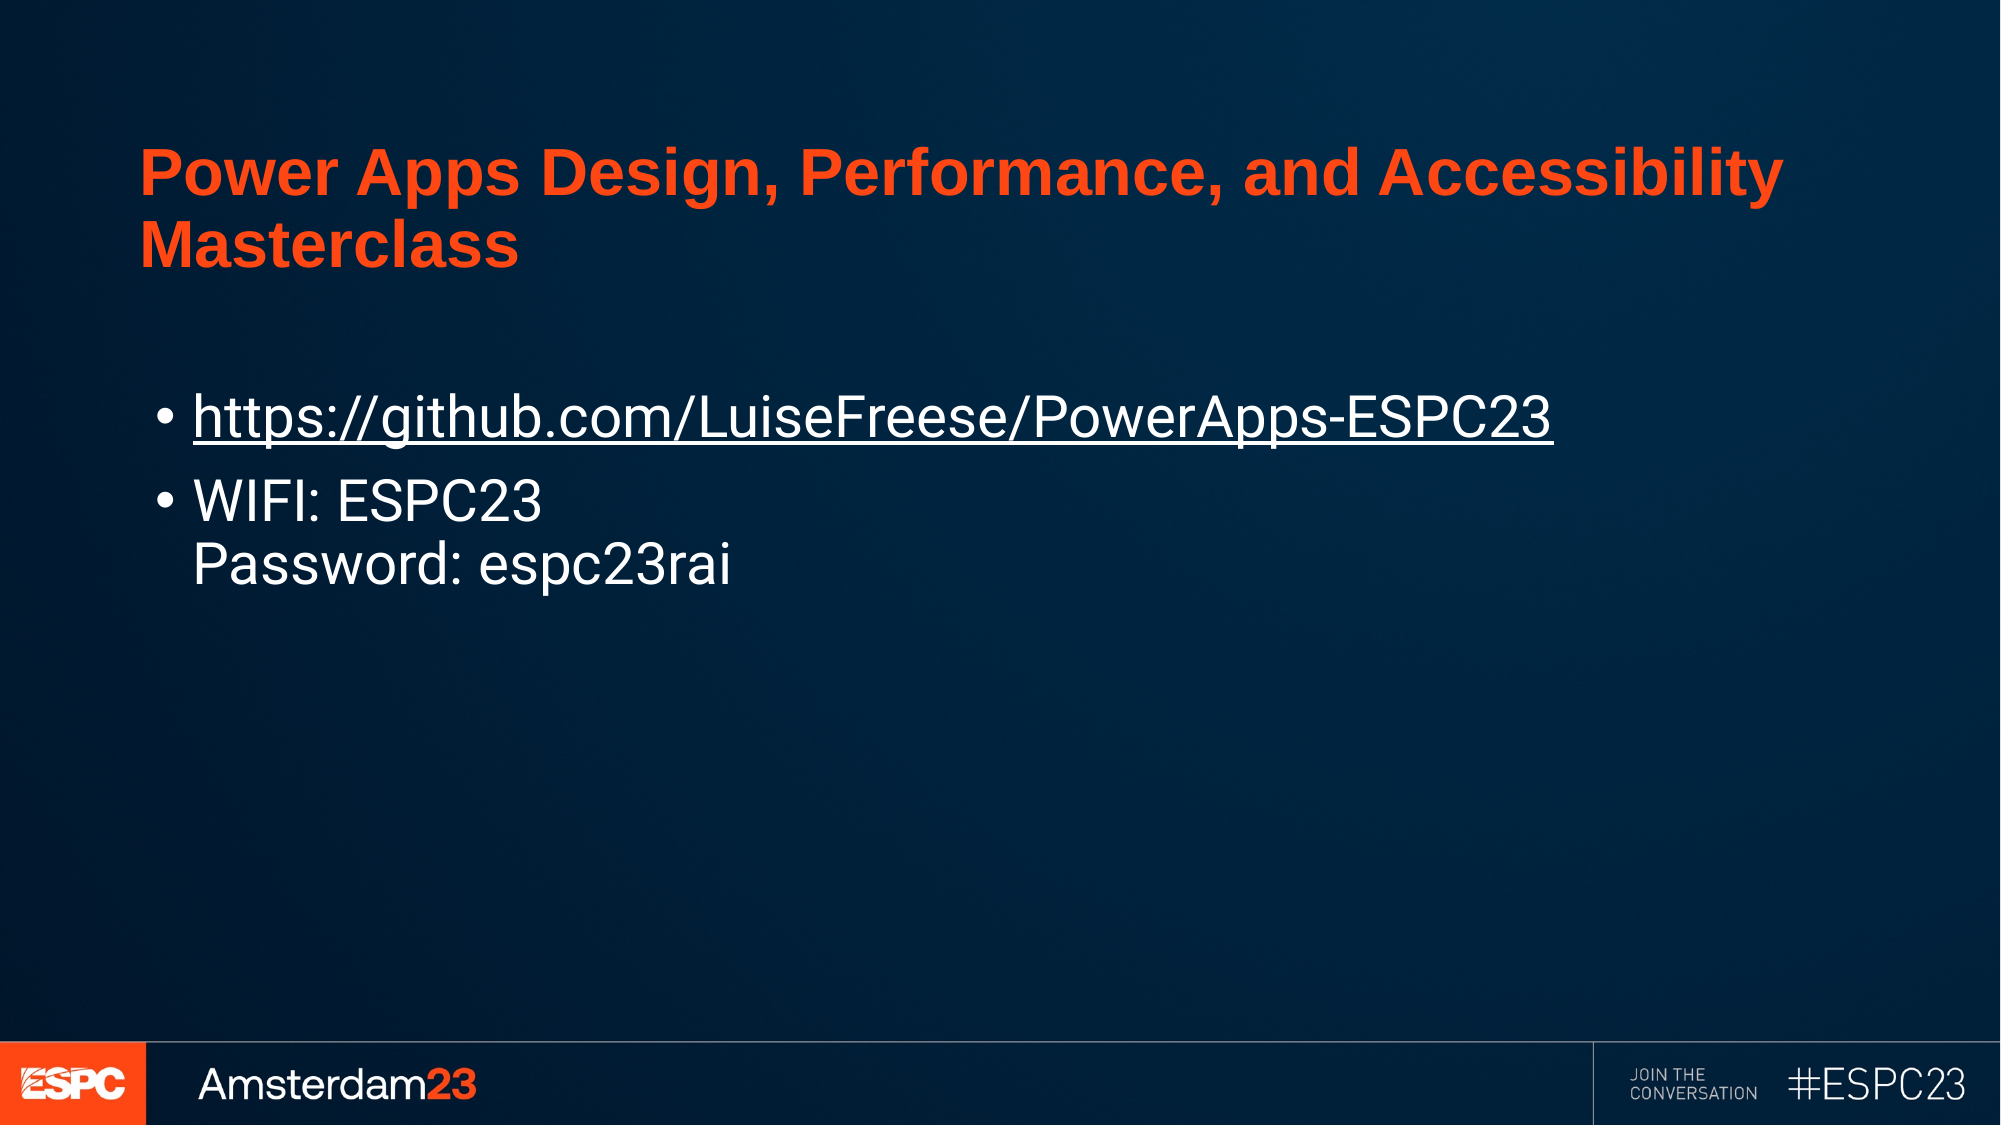

# Power Apps Design, Performance, and Accessibility Masterclass

https://github.com/LuiseFreese/PowerApps-ESPC23
WIFI: ESPC23
Password: espc23rai